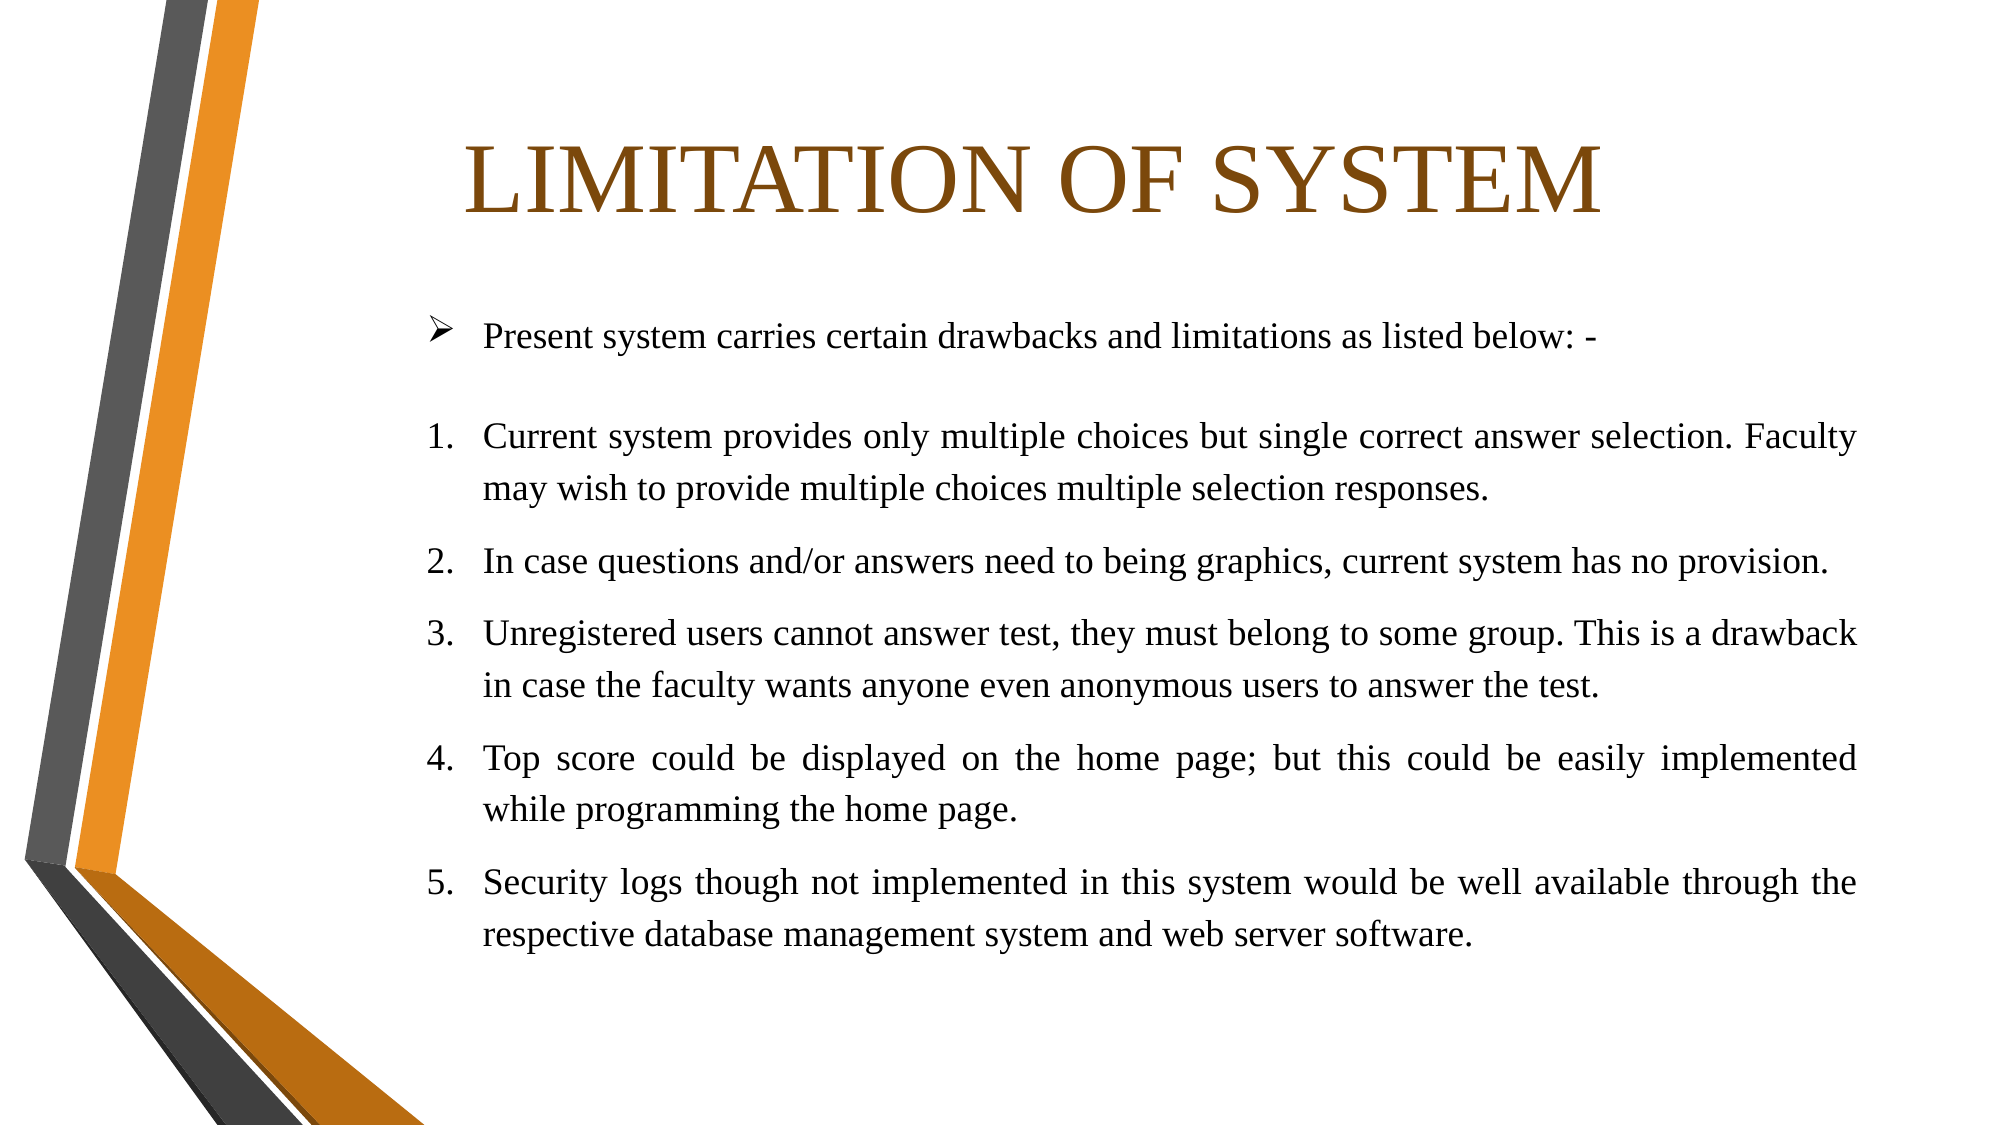

LIMITATION OF SYSTEM
Present system carries certain drawbacks and limitations as listed below: -

Current system provides only multiple choices but single correct answer selection. Faculty may wish to provide multiple choices multiple selection responses.
In case questions and/or answers need to being graphics, current system has no provision.
Unregistered users cannot answer test, they must belong to some group. This is a drawback in case the faculty wants anyone even anonymous users to answer the test.
Top score could be displayed on the home page; but this could be easily implemented while programming the home page.
Security logs though not implemented in this system would be well available through the respective database management system and web server software.